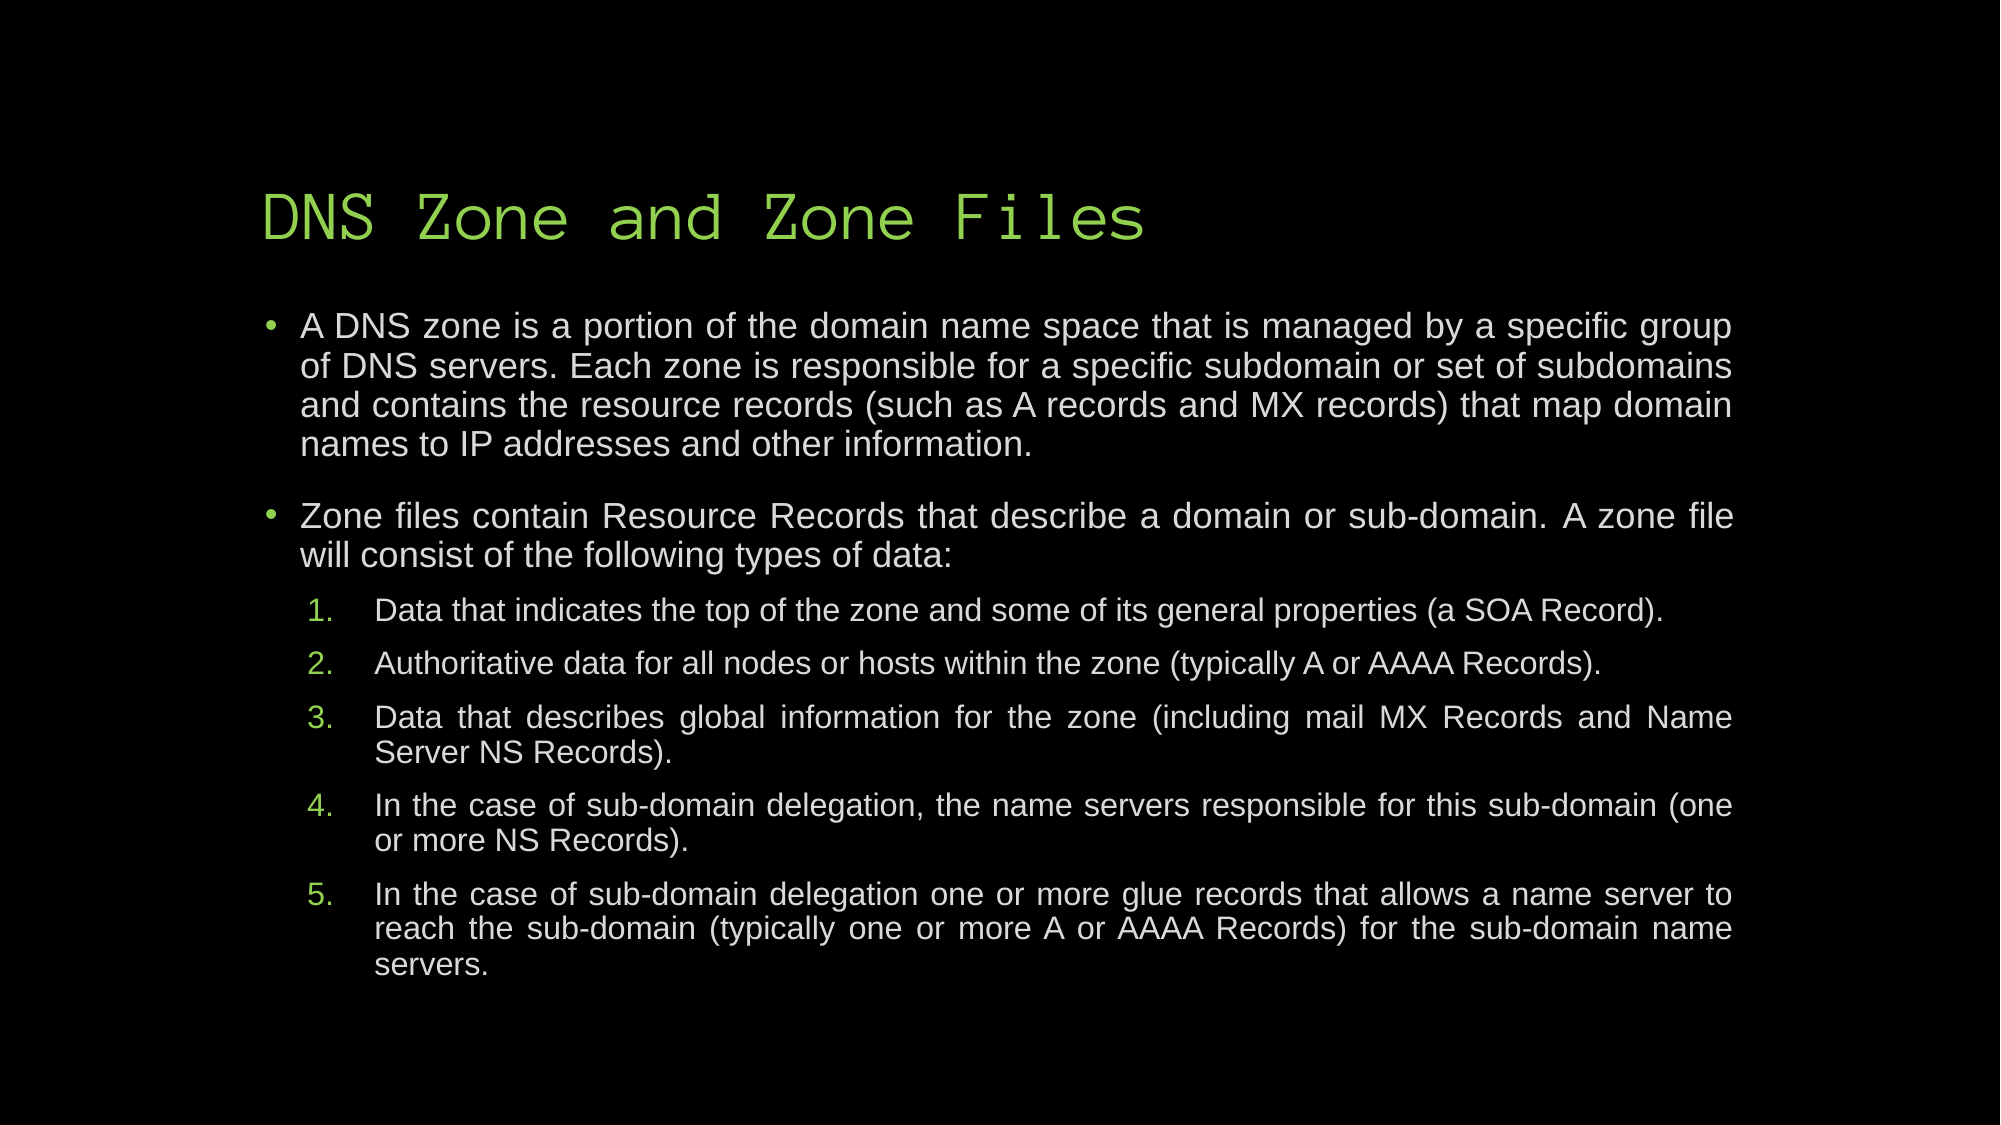

# DNS Zone and Zone Files
A DNS zone is a portion of the domain name space that is managed by a specific group of DNS servers. Each zone is responsible for a specific subdomain or set of subdomains and contains the resource records (such as A records and MX records) that map domain names to IP addresses and other information.
Zone files contain Resource Records that describe a domain or sub-domain. A zone file will consist of the following types of data:
Data that indicates the top of the zone and some of its general properties (a SOA Record).
Authoritative data for all nodes or hosts within the zone (typically A or AAAA Records).
Data that describes global information for the zone (including mail MX Records and Name Server NS Records).
In the case of sub-domain delegation, the name servers responsible for this sub-domain (one or more NS Records).
In the case of sub-domain delegation one or more glue records that allows a name server to reach the sub-domain (typically one or more A or AAAA Records) for the sub-domain name servers.